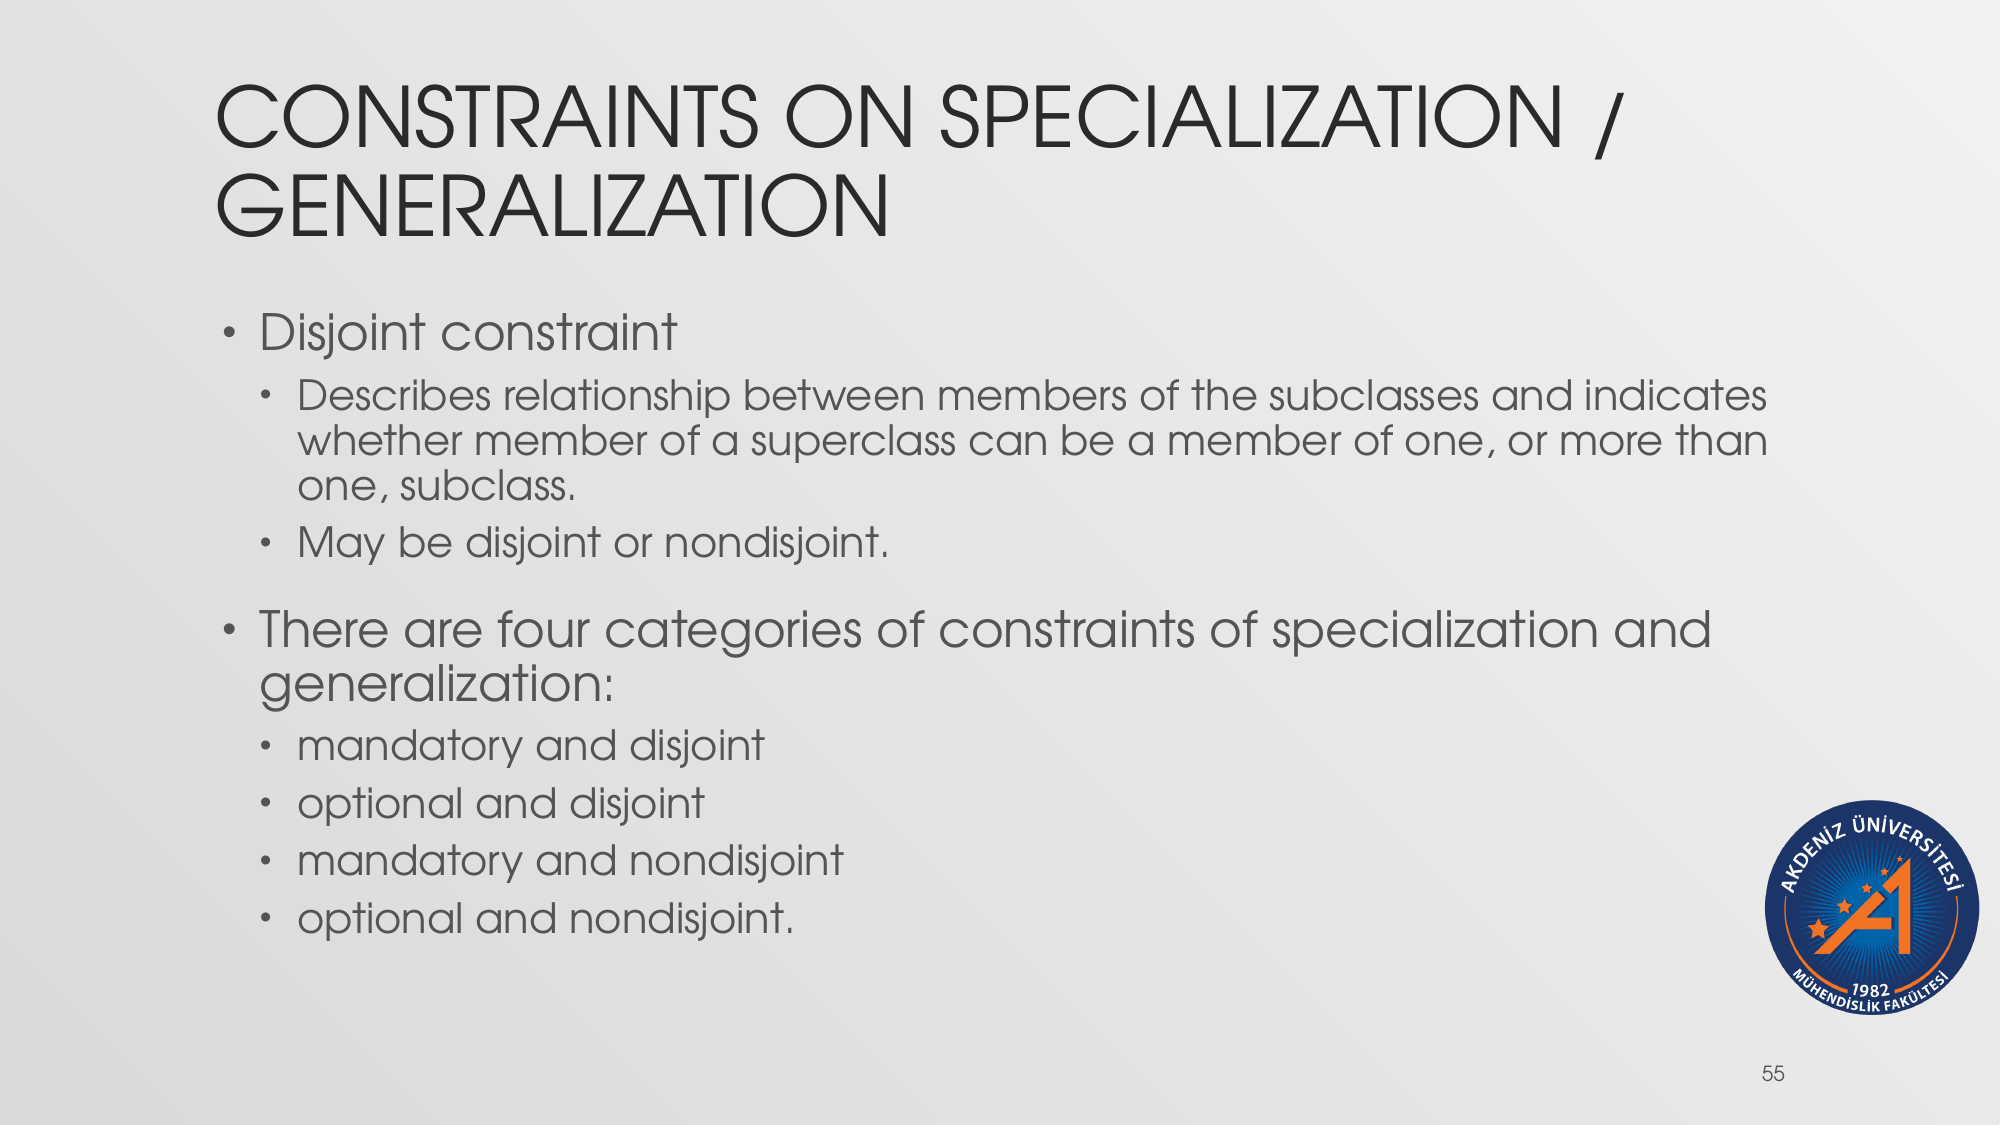

# Constraints on Specialization / Generalization
Disjoint constraint
Describes relationship between members of the subclasses and indicates whether member of a superclass can be a member of one, or more than one, subclass.
May be disjoint or nondisjoint.
There are four categories of constraints of specialization and generalization:
mandatory and disjoint
optional and disjoint
mandatory and nondisjoint
optional and nondisjoint.

55